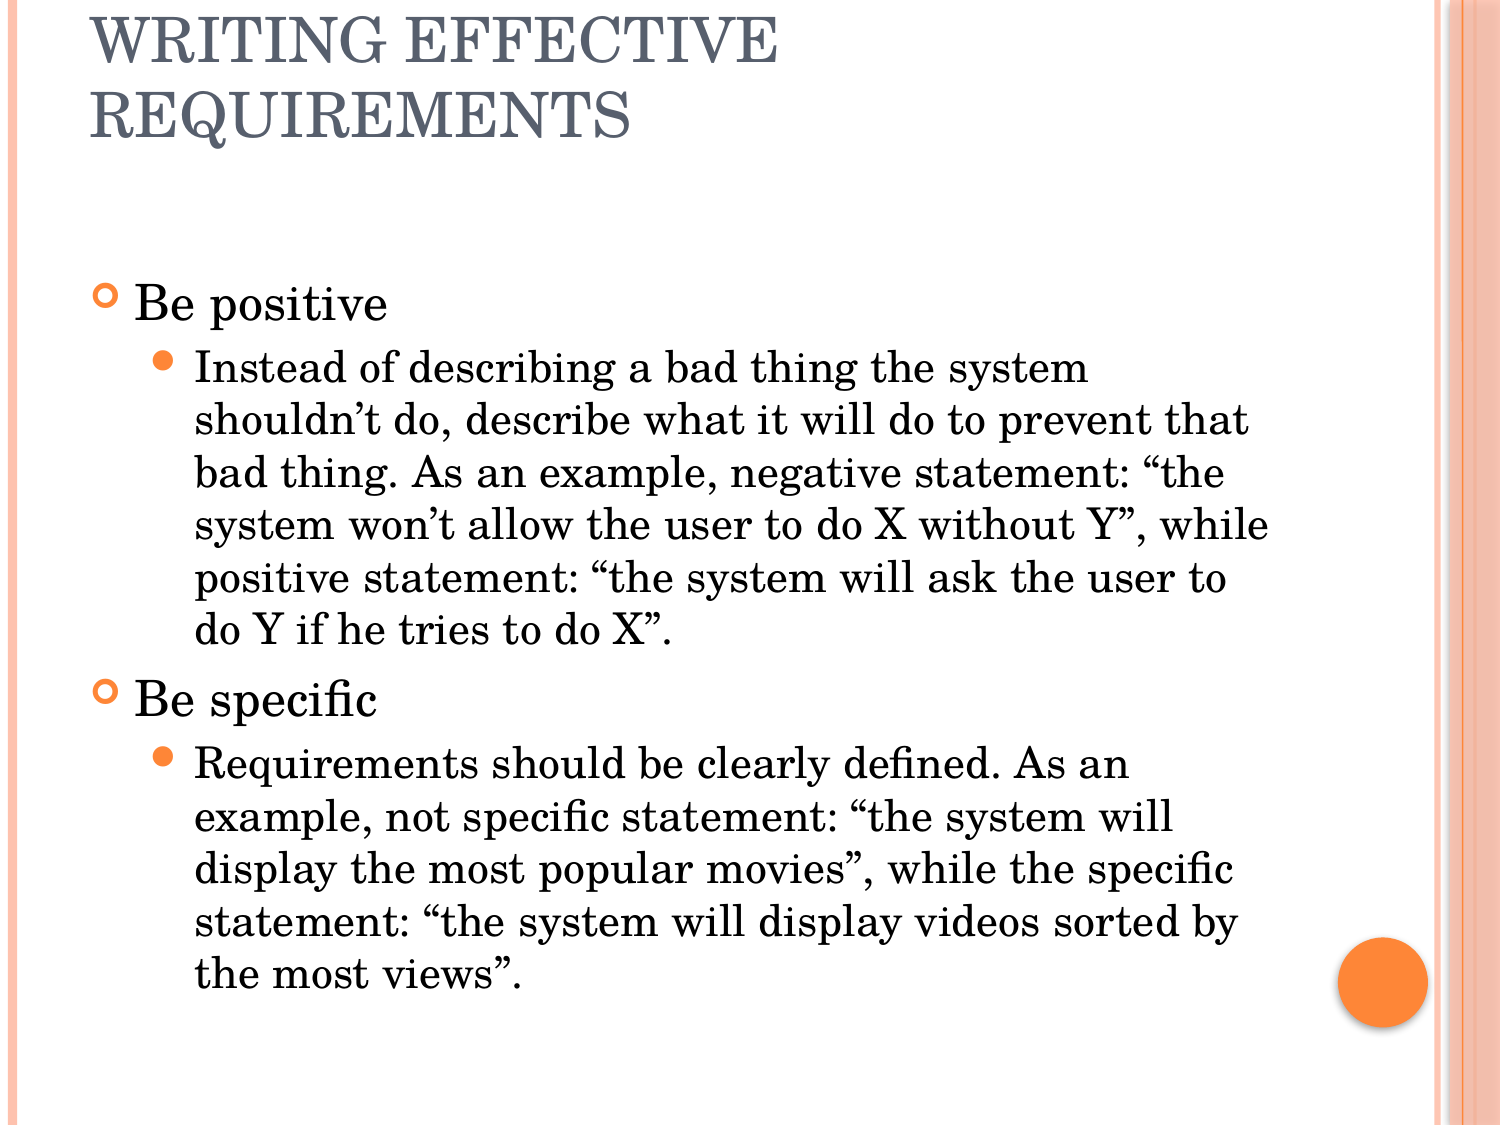

# Writing effective requirements
Be positive
Instead of describing a bad thing the system shouldn’t do, describe what it will do to prevent that bad thing. As an example, negative statement: “the system won’t allow the user to do X without Y”, while positive statement: “the system will ask the user to do Y if he tries to do X”.
Be specific
Requirements should be clearly defined. As an example, not specific statement: “the system will display the most popular movies”, while the specific statement: “the system will display videos sorted by the most views”.